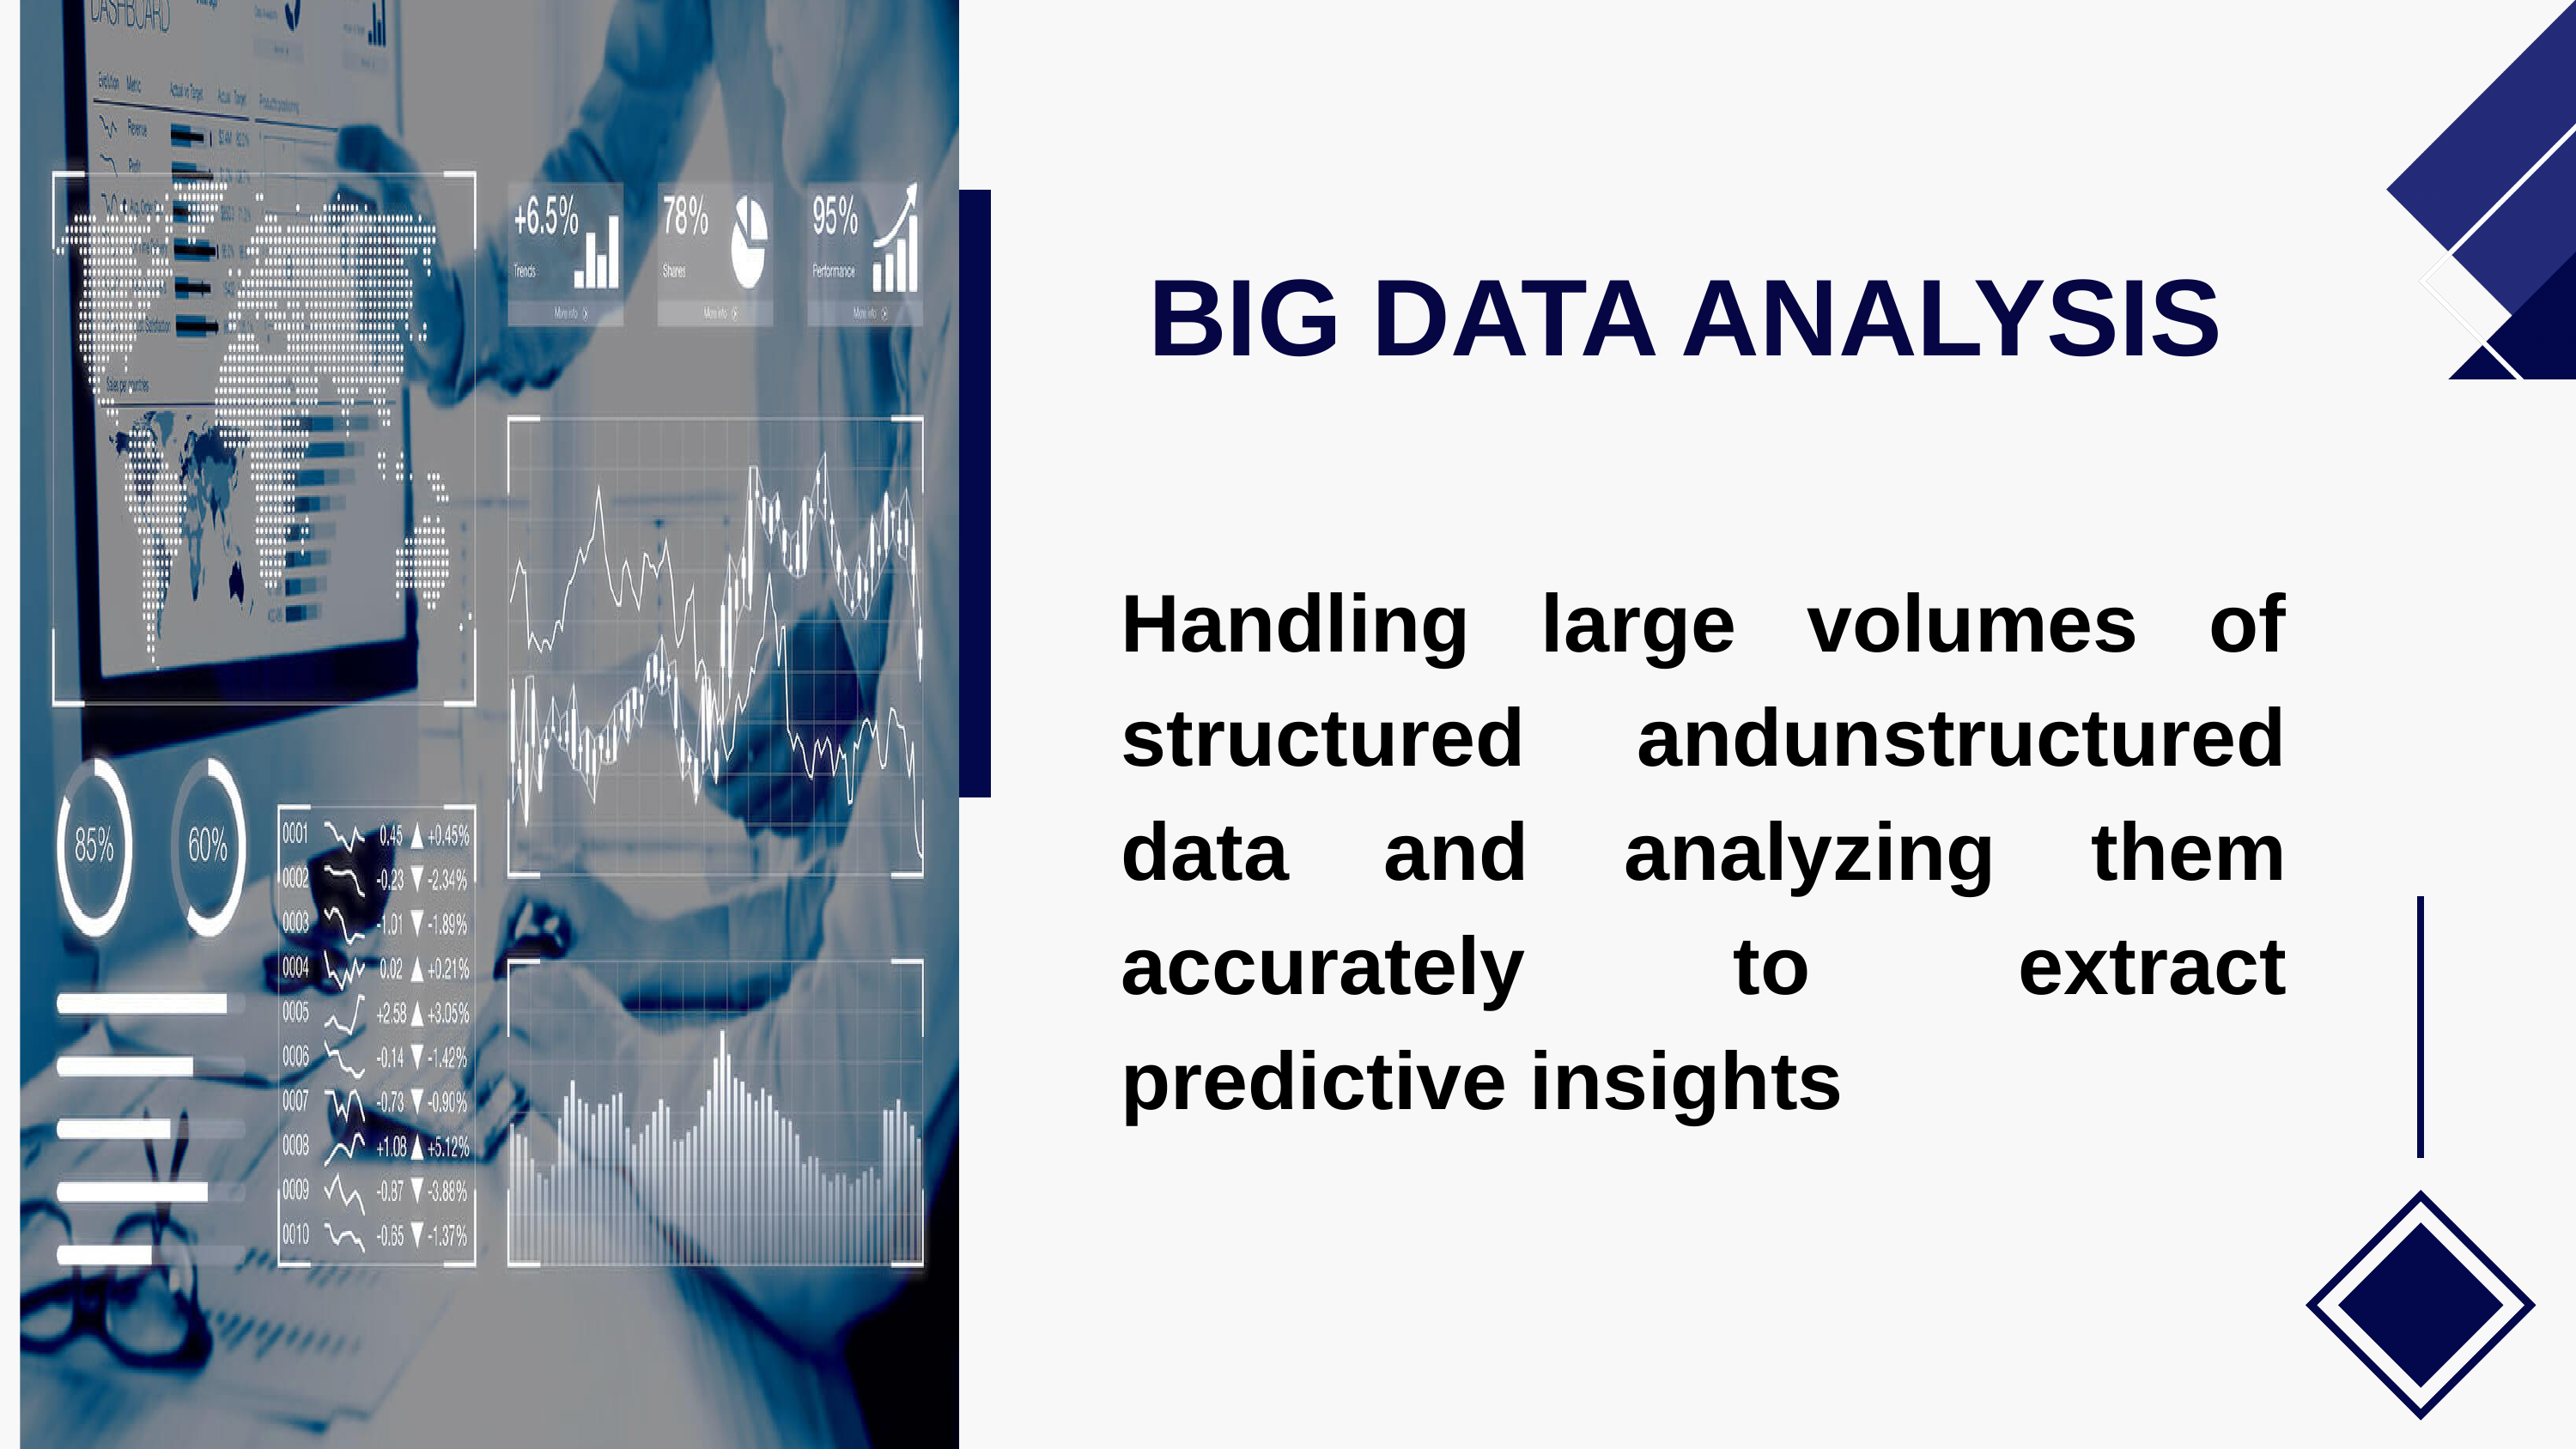

BIG DATA ANALYSIS

Handling large volumes of structured andunstructured data and analyzing them accurately to extract predictive insights